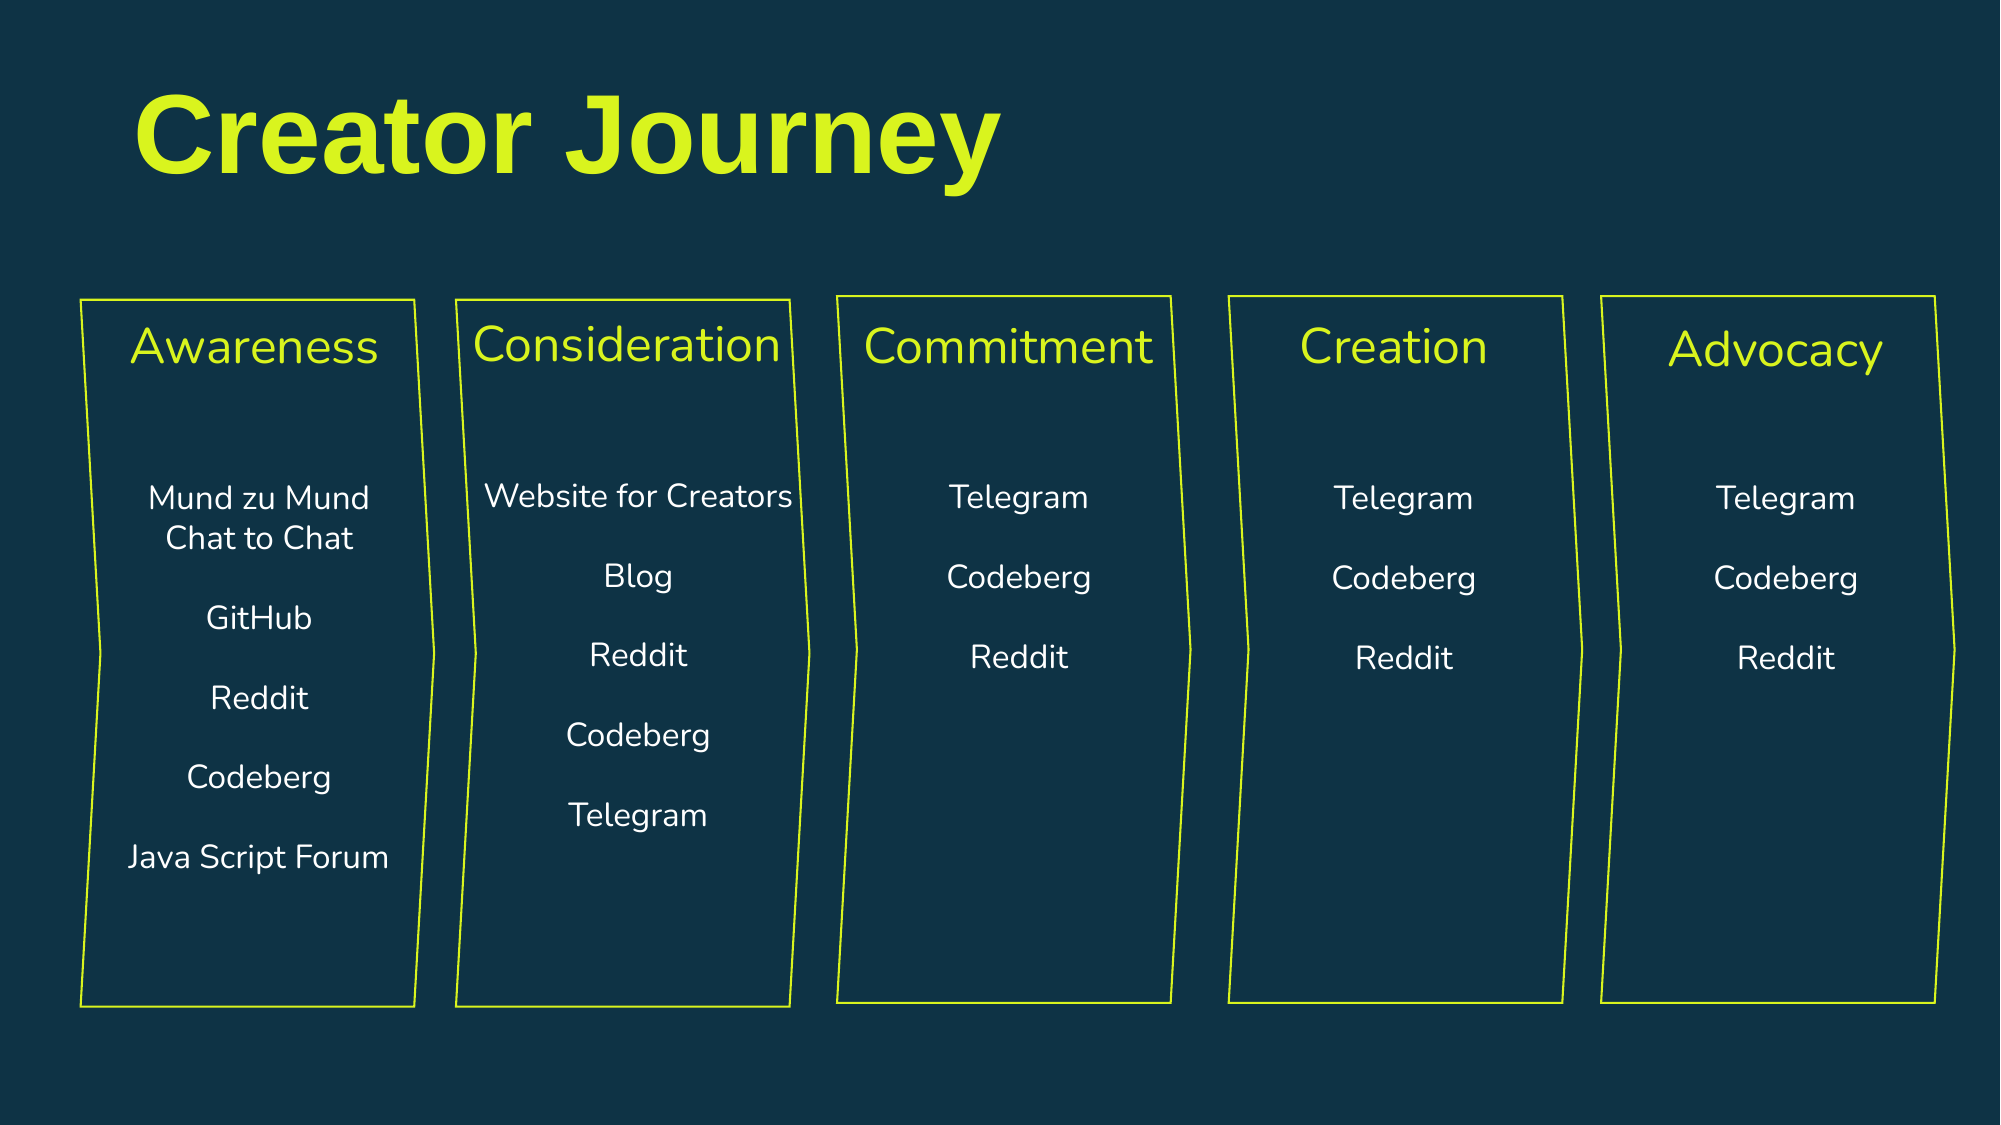

# Creator Journey

Consideration
Commitment
Creation
Awareness
Advocacy
Website for Creators

Blog

Reddit

Codeberg

Telegram

Telegram

Codeberg

Reddit

Mund zu Mund
Chat to Chat

GitHub

Reddit

Codeberg

Java Script Forum

Telegram

Codeberg

Reddit

Telegram

Codeberg

Reddit